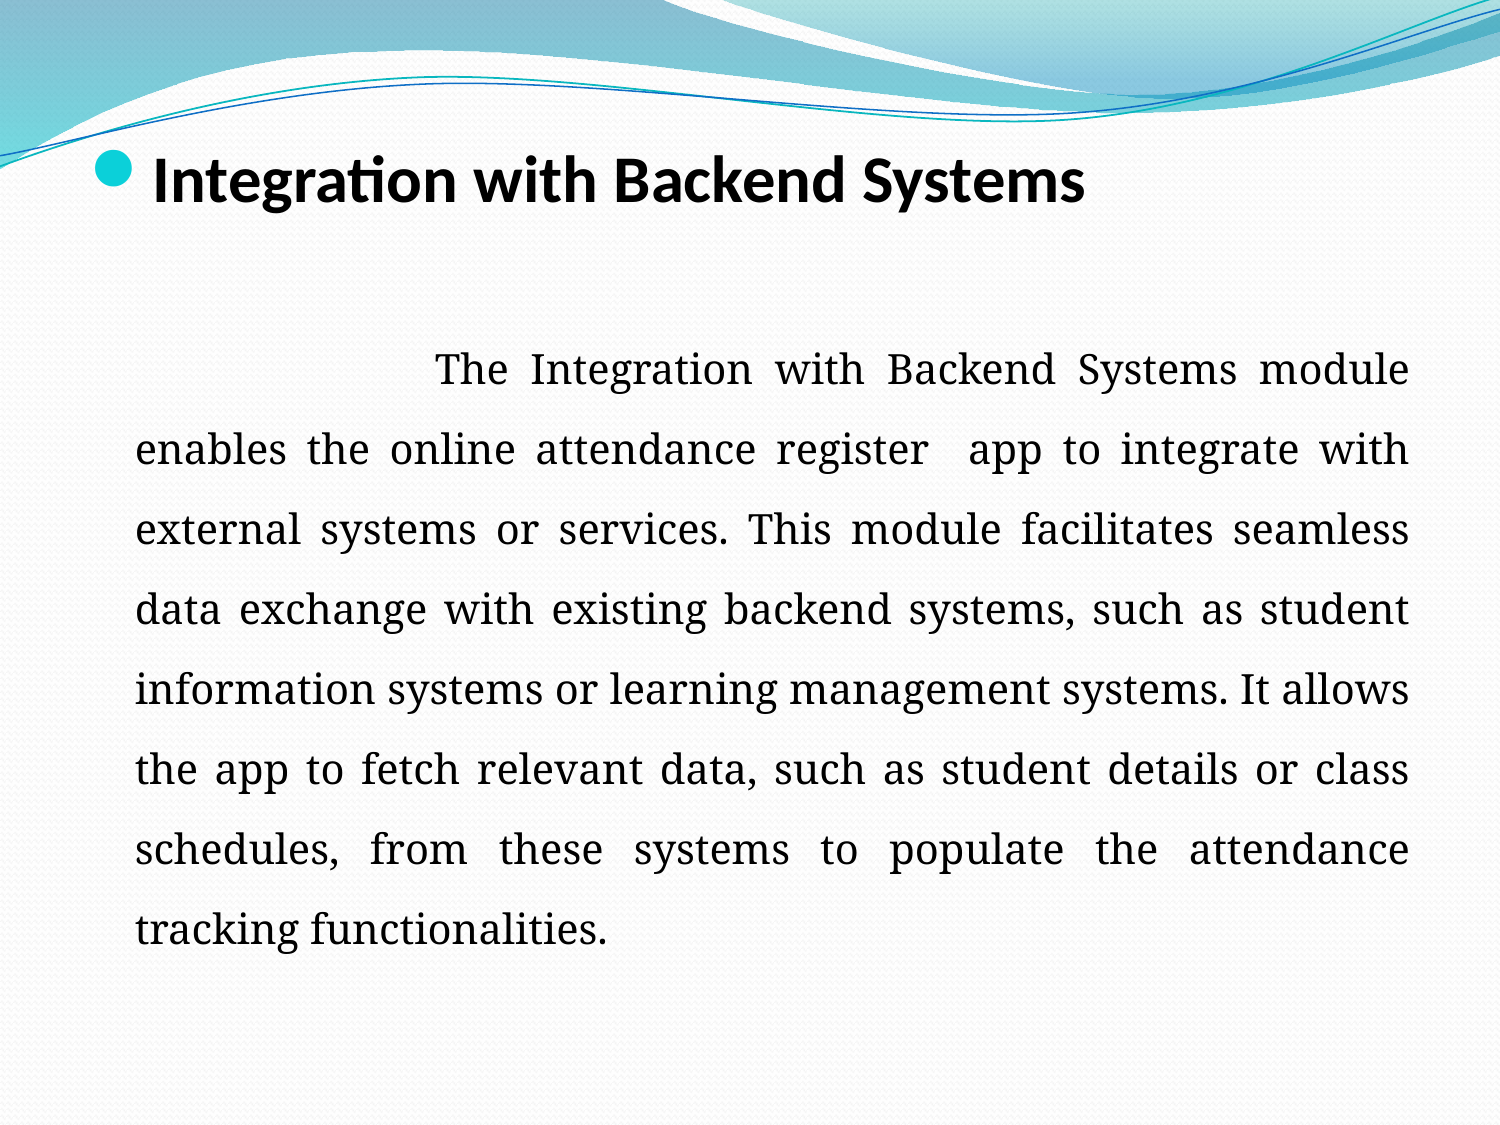

#
Integration with Backend Systems

			The Integration with Backend Systems module enables the online attendance register  app to integrate with external systems or services. This module facilitates seamless data exchange with existing backend systems, such as student information systems or learning management systems. It allows the app to fetch relevant data, such as student details or class schedules, from these systems to populate the attendance tracking functionalities.